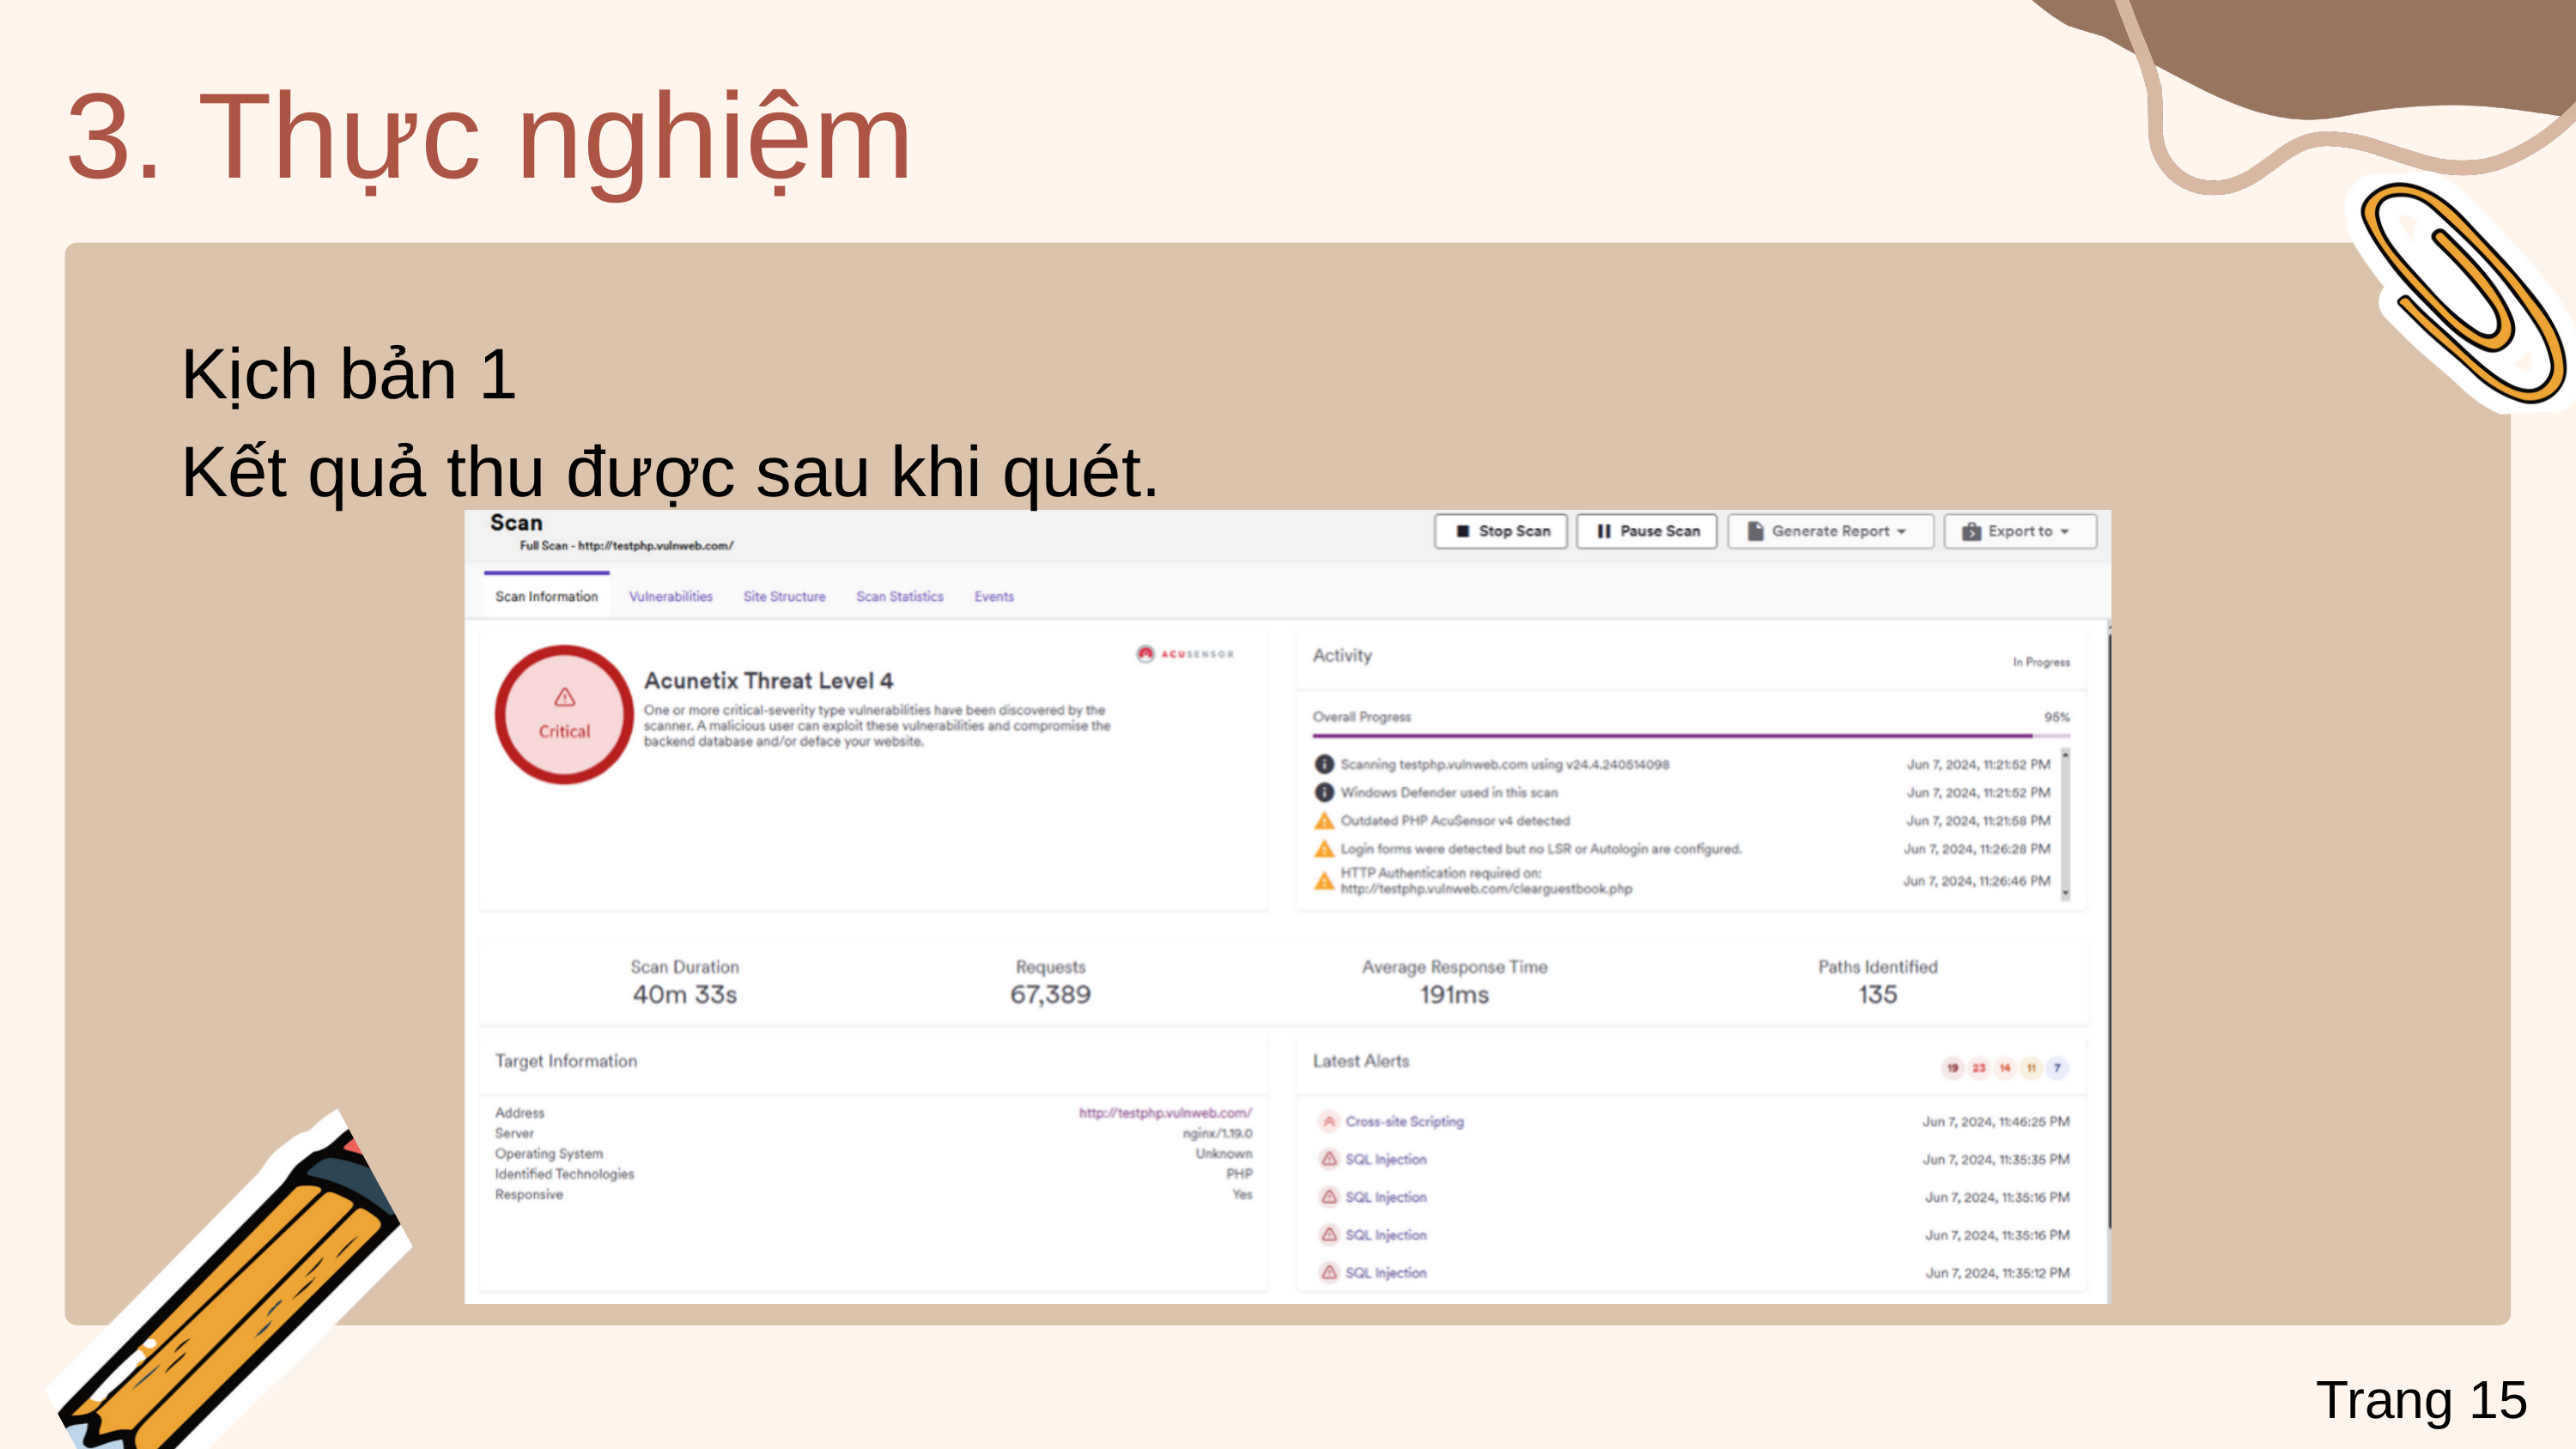

3. Thực nghiệm

Kịch bản 1
Kết quả thu được sau khi quét.

Trang 15